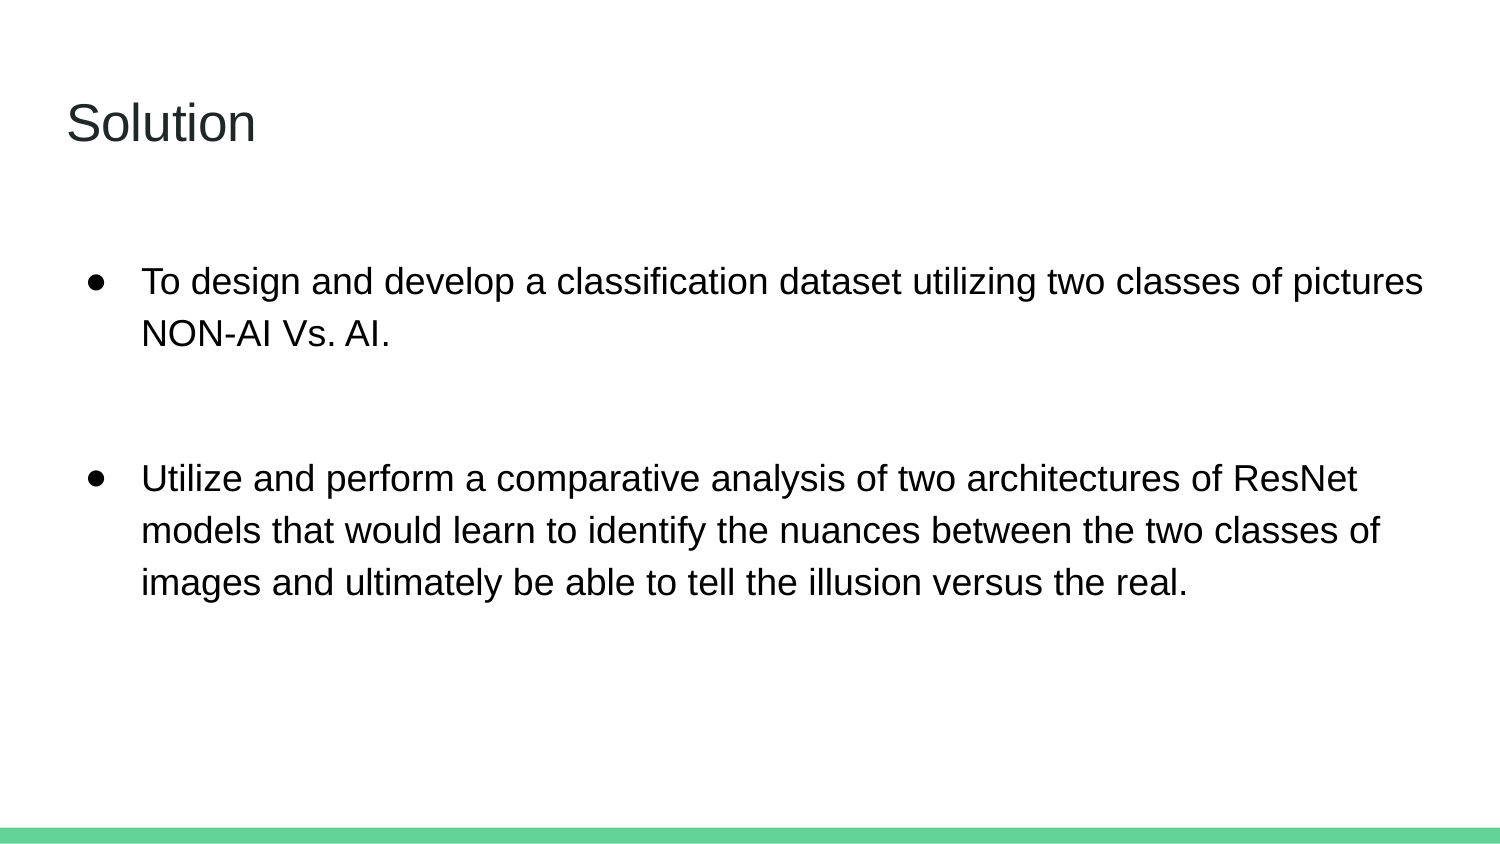

# Solution
To design and develop a classification dataset utilizing two classes of pictures NON-AI Vs. AI.

Utilize and perform a comparative analysis of two architectures of ResNet models that would learn to identify the nuances between the two classes of images and ultimately be able to tell the illusion versus the real.